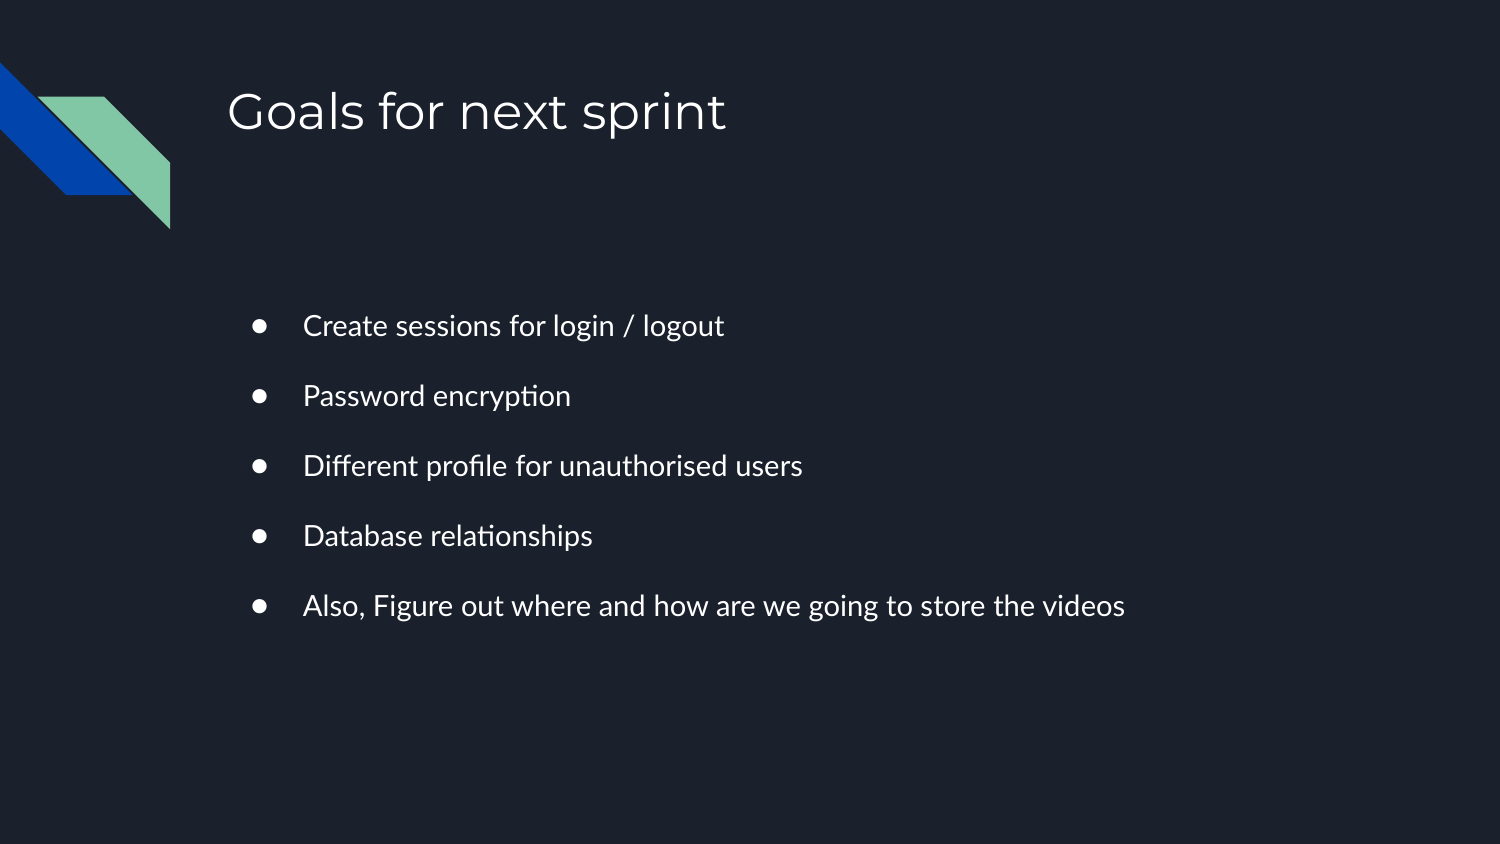

# Goals for next sprint
Create sessions for login / logout
Password encryption
Different profile for unauthorised users
Database relationships
Also, Figure out where and how are we going to store the videos